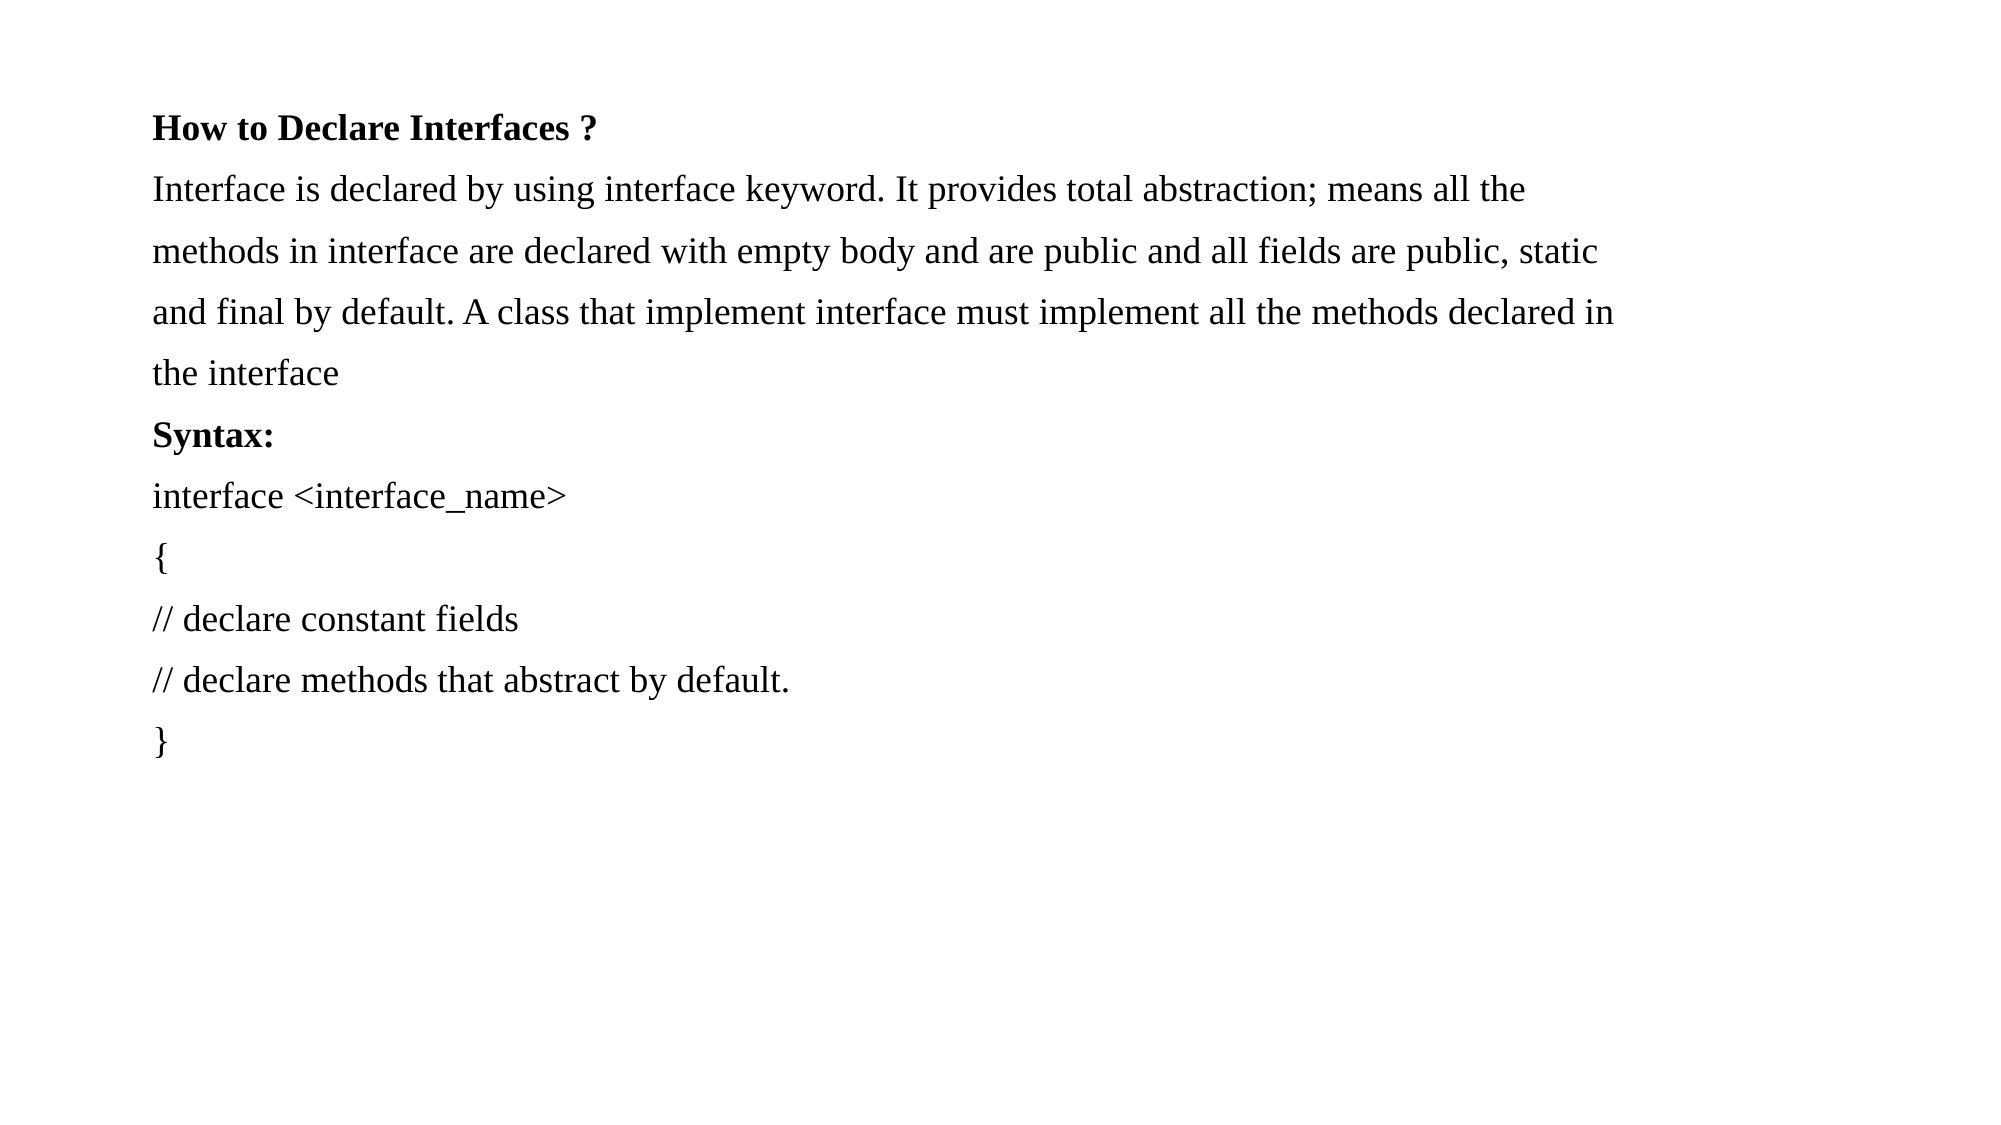

How to Declare Interfaces ?
Interface is declared by using interface keyword. It provides total abstraction; means all the
methods in interface are declared with empty body and are public and all fields are public, static
and final by default. A class that implement interface must implement all the methods declared in
the interface
Syntax:
interface <interface_name>
{
// declare constant fields
// declare methods that abstract by default.
}